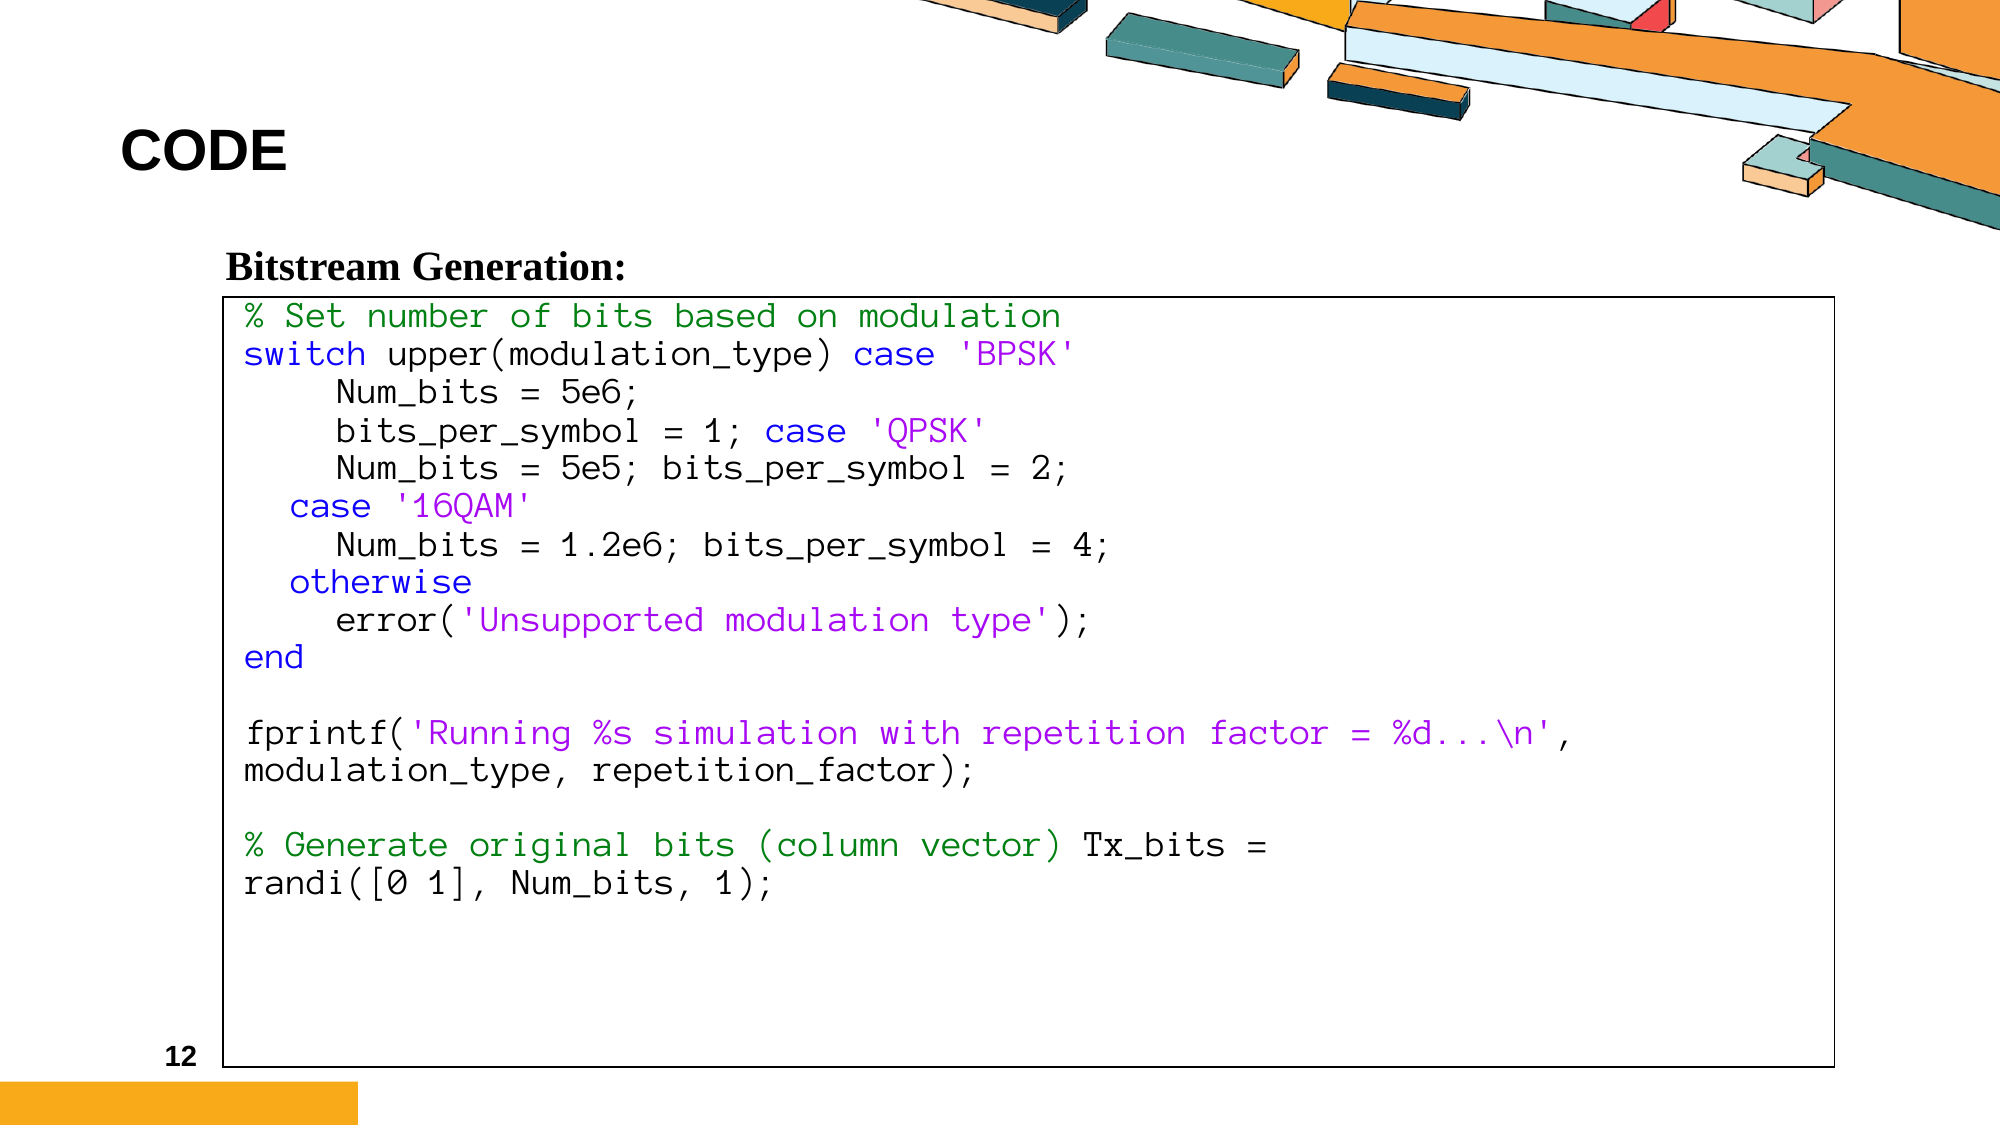

# Code
Bitstream Generation:
| % Set number of bits based on modulation switch upper(modulation\_type) case 'BPSK' Num\_bits = 5e6; bits\_per\_symbol = 1; case 'QPSK' Num\_bits = 5e5; bits\_per\_symbol = 2; case '16QAM' Num\_bits = 1.2e6; bits\_per\_symbol = 4; otherwise error('Unsupported modulation type'); end fprintf('Running %s simulation with repetition factor = %d...\n', modulation\_type, repetition\_factor); % Generate original bits (column vector) Tx\_bits = randi([0 1], Num\_bits, 1); |
| --- |
12